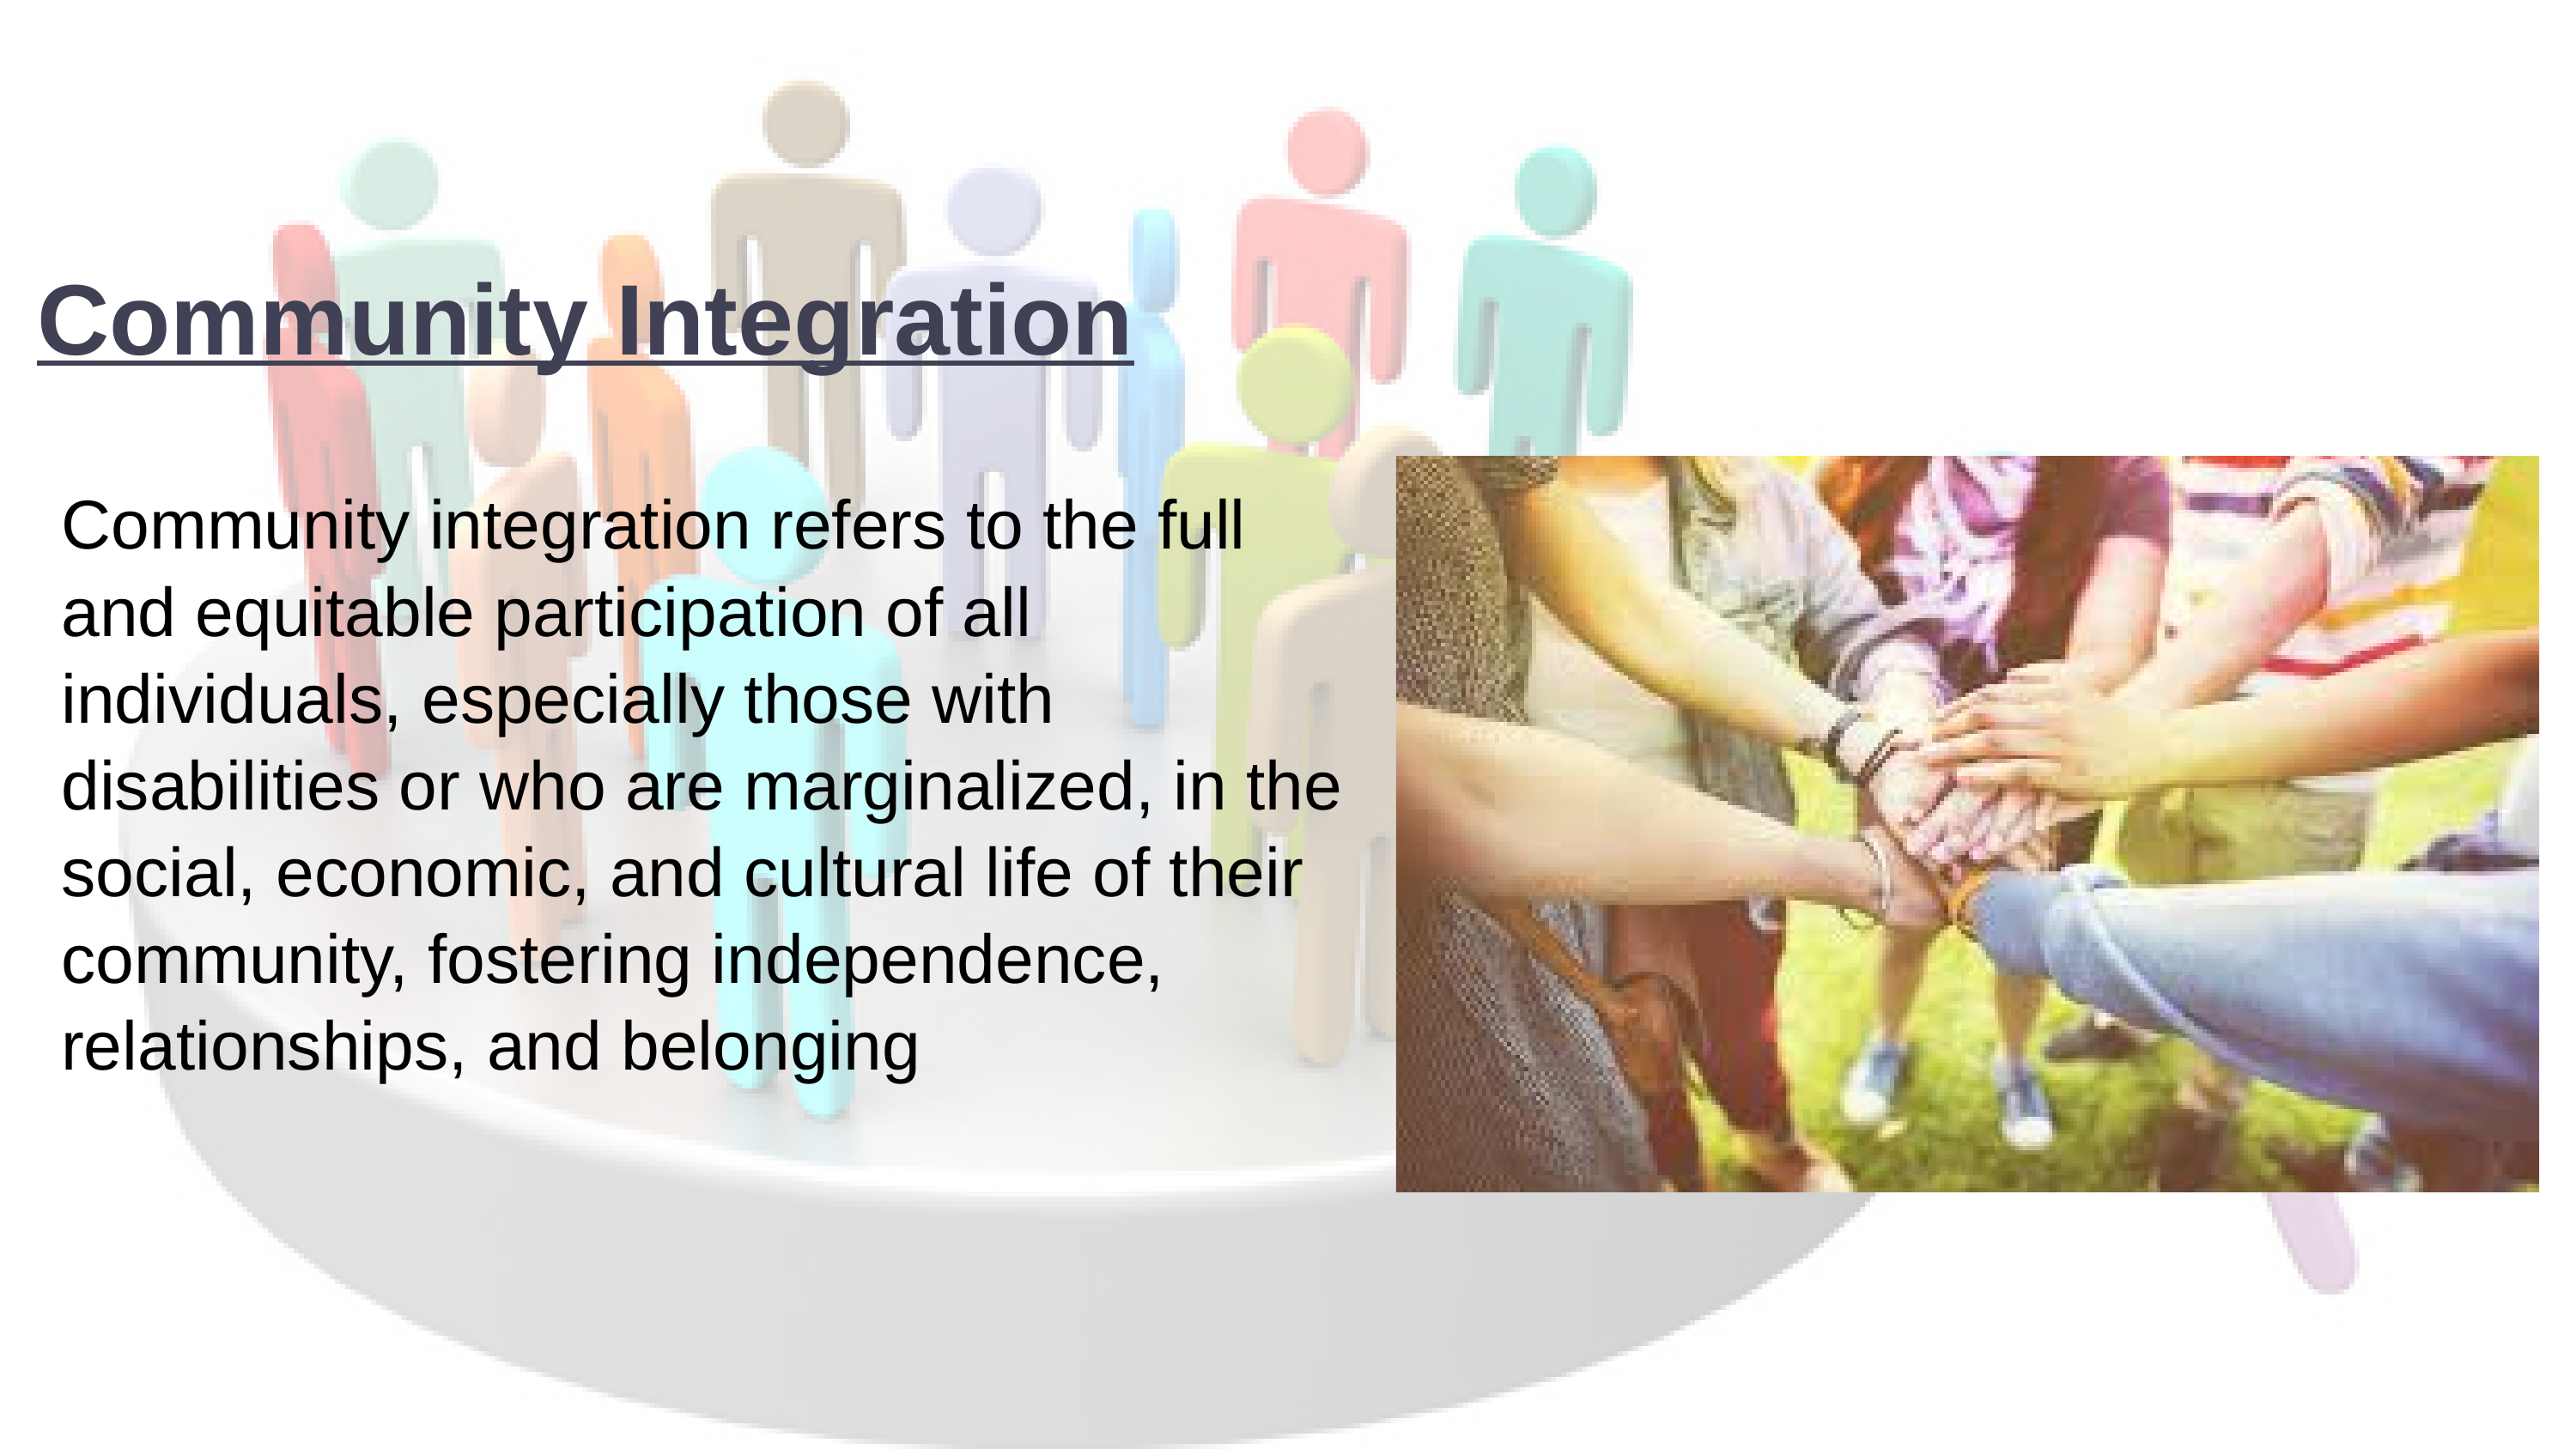

Community Integration

Community integration refers to the full and equitable participation of all individuals, especially those with disabilities or who are marginalized, in the social, economic, and cultural life of their community, fostering independence, relationships, and belonging